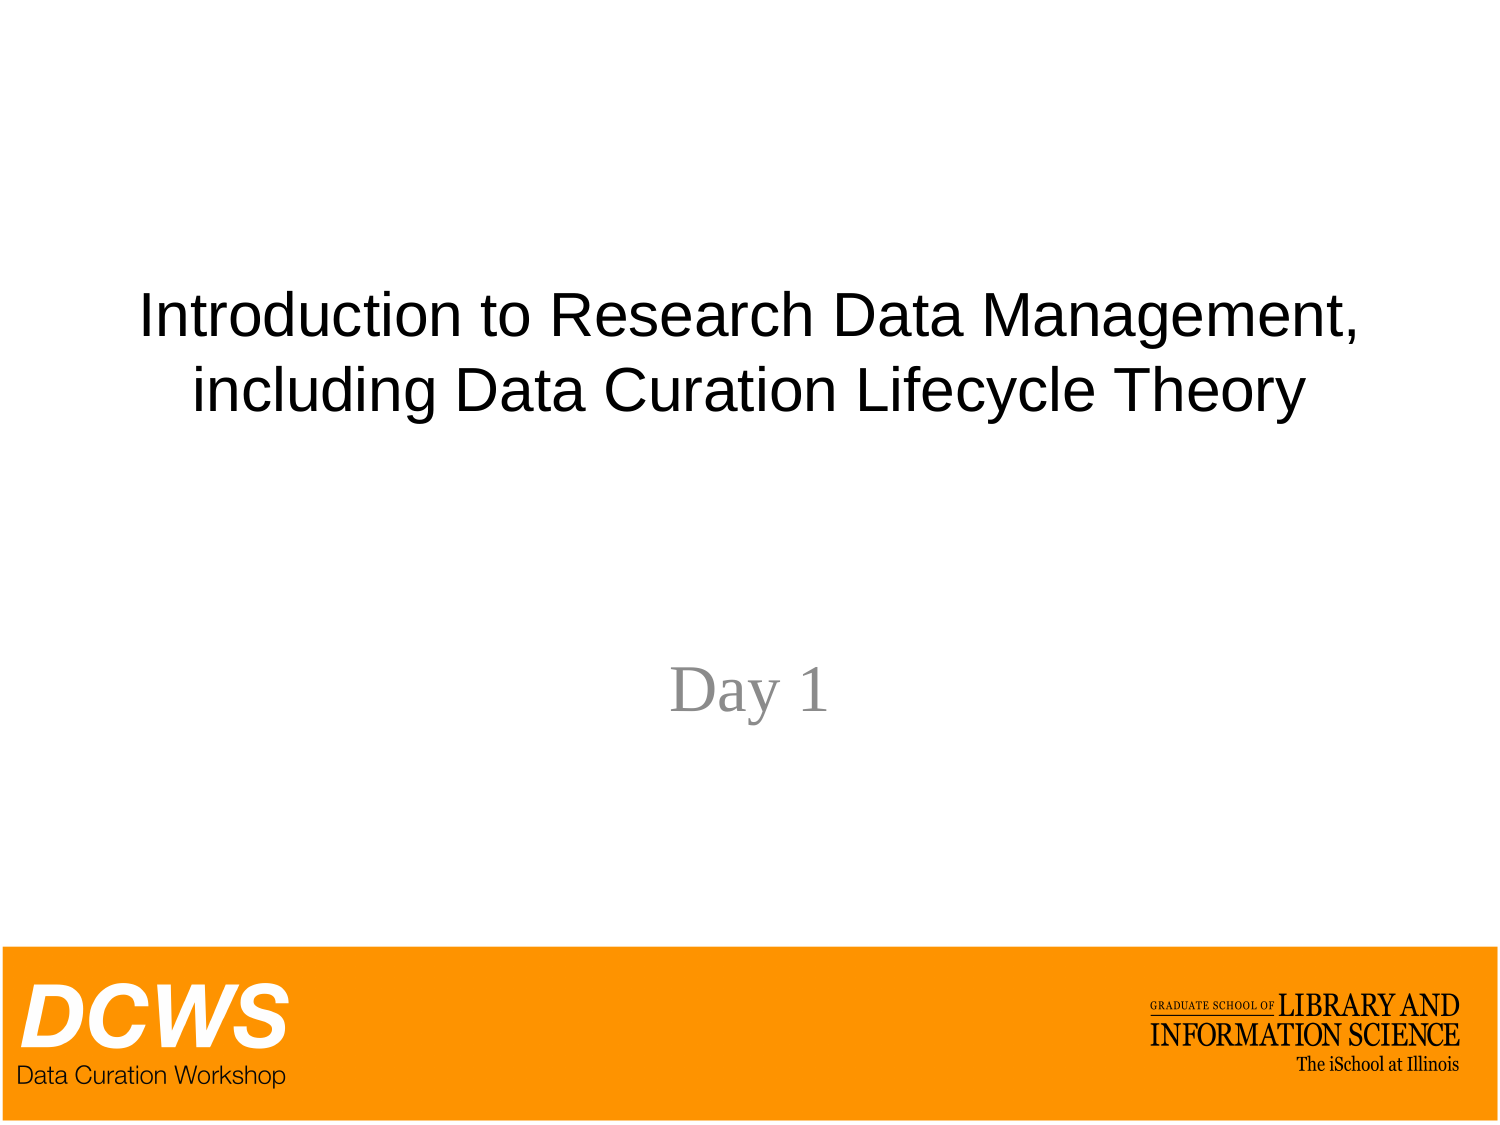

# Introduction to Research Data Management, including Data Curation Lifecycle Theory
Day 1